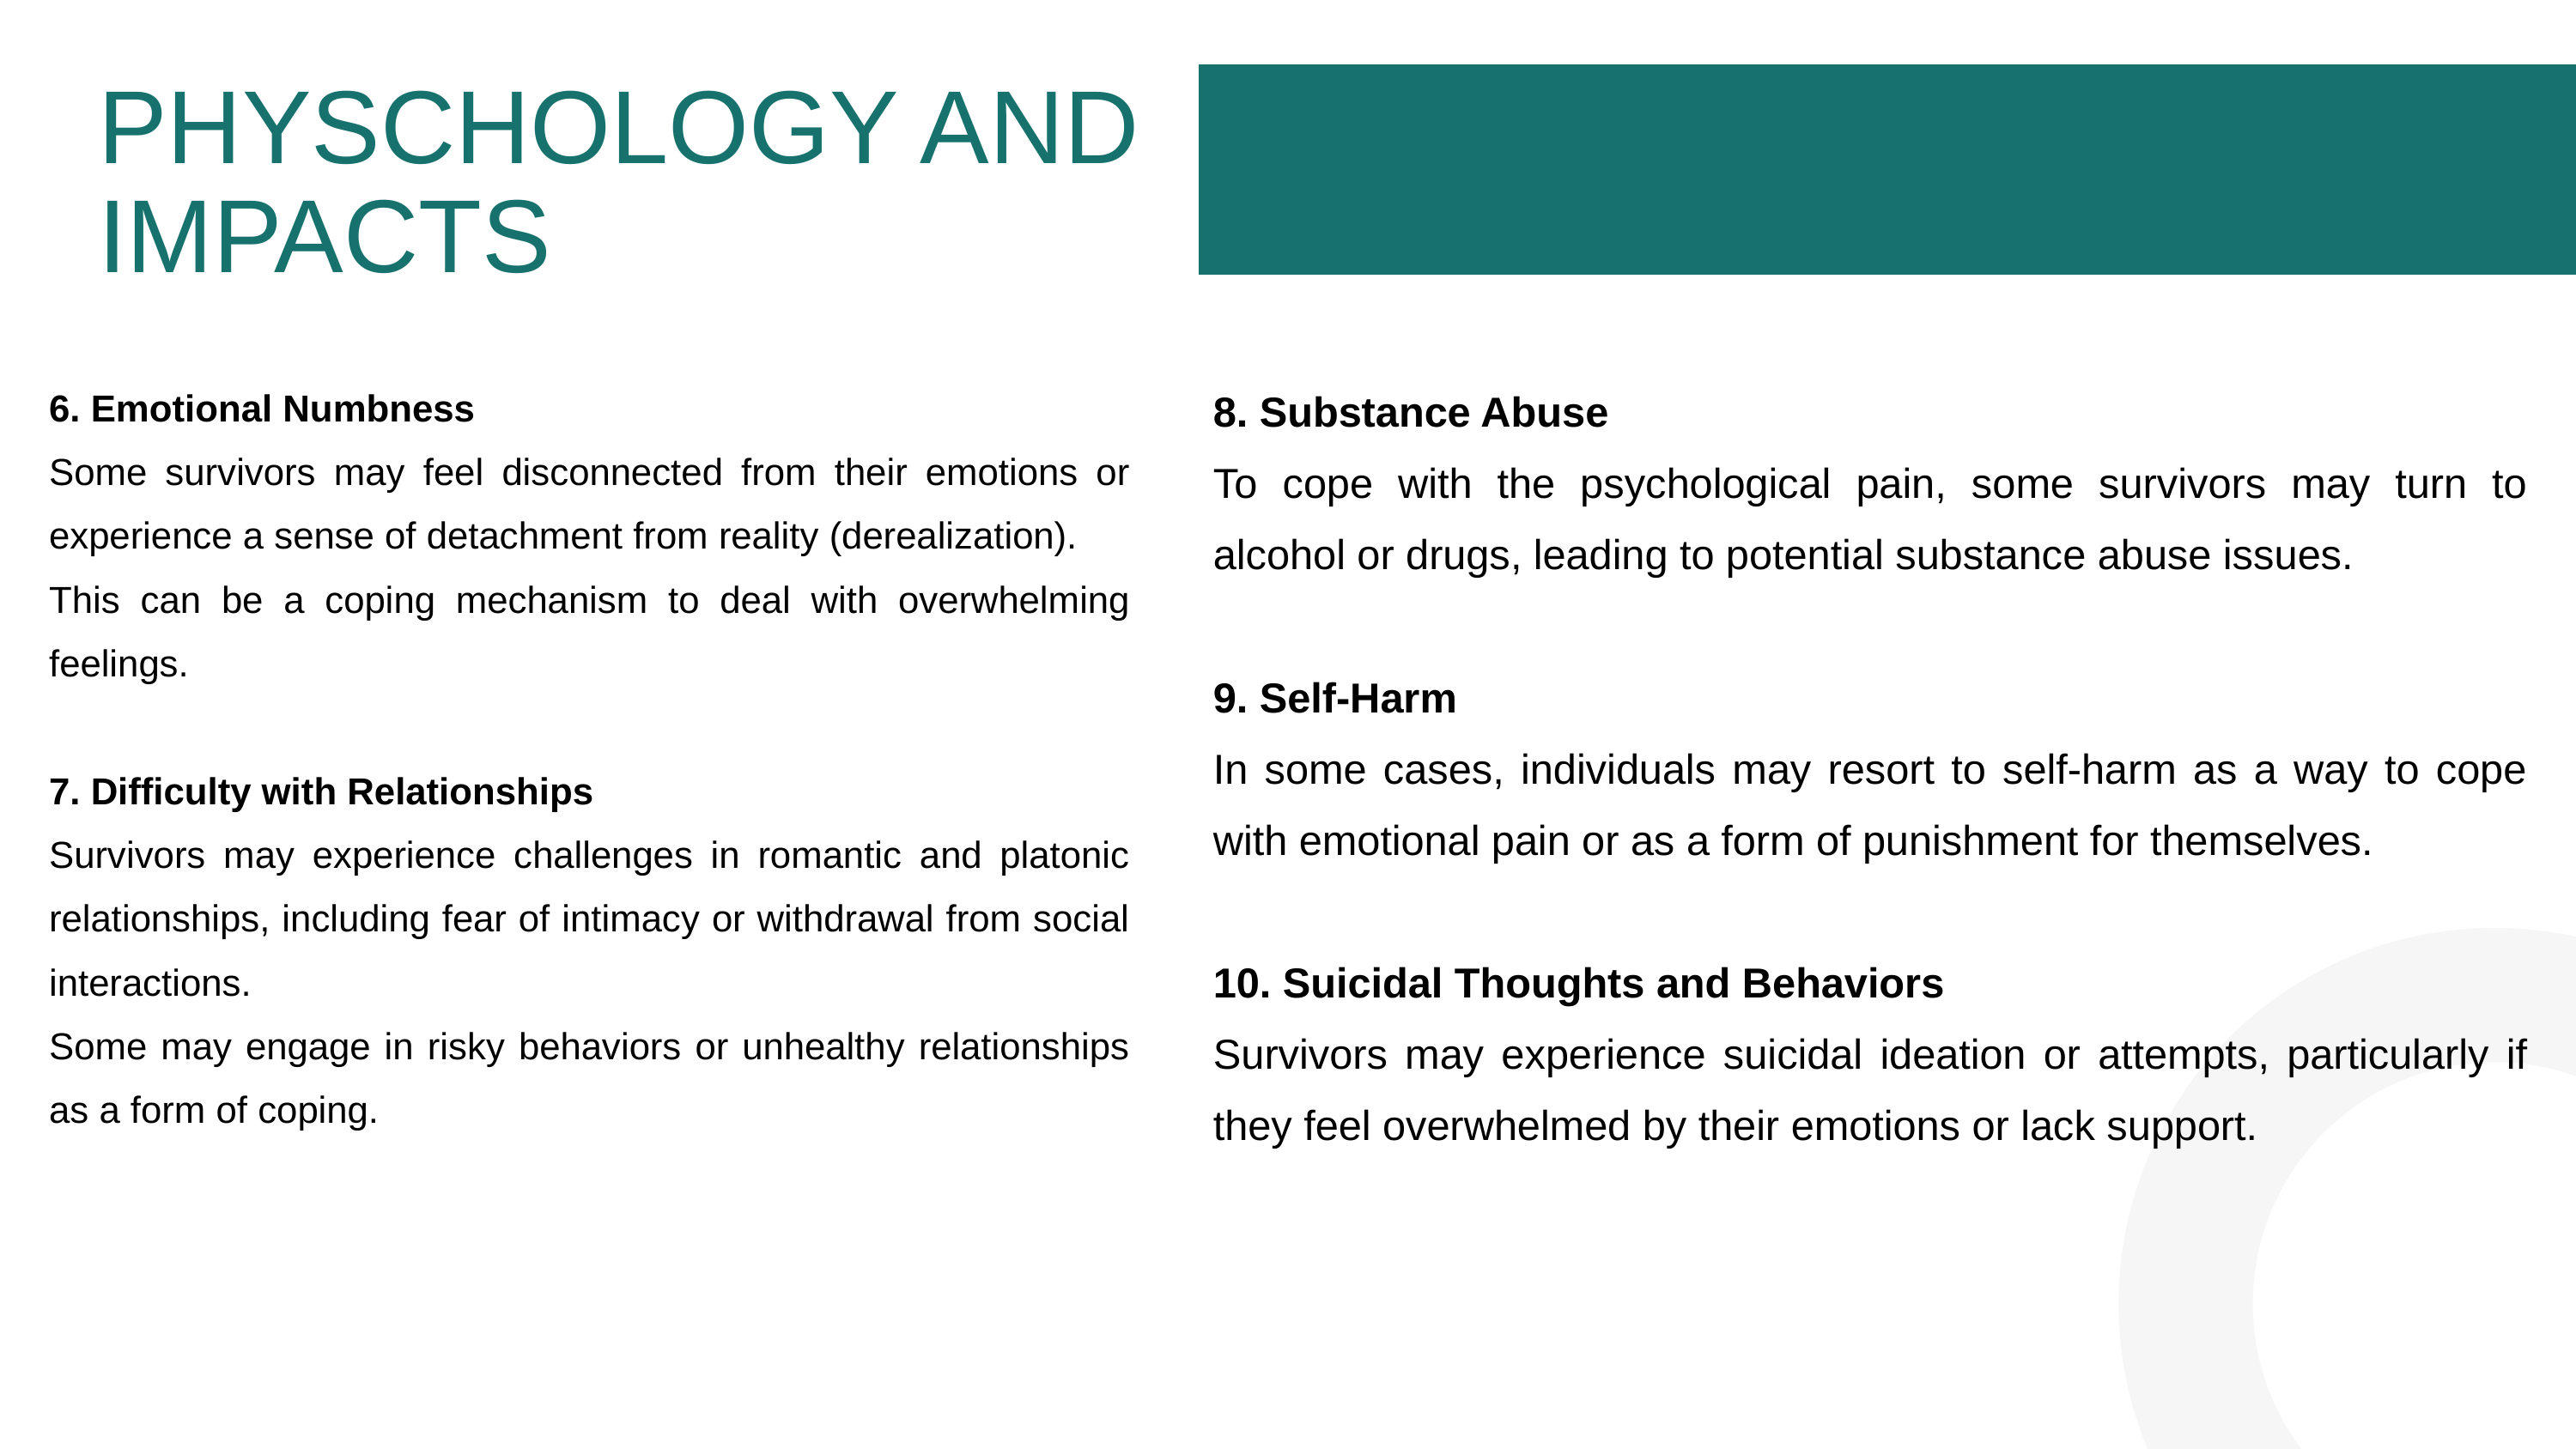

PHYSCHOLOGY AND IMPACTS
8. Substance Abuse
To cope with the psychological pain, some survivors may turn to alcohol or drugs, leading to potential substance abuse issues.

9. Self-Harm
In some cases, individuals may resort to self-harm as a way to cope with emotional pain or as a form of punishment for themselves.

10. Suicidal Thoughts and Behaviors
Survivors may experience suicidal ideation or attempts, particularly if they feel overwhelmed by their emotions or lack support.
6. Emotional Numbness
Some survivors may feel disconnected from their emotions or experience a sense of detachment from reality (derealization).
This can be a coping mechanism to deal with overwhelming feelings.

7. Difficulty with Relationships
Survivors may experience challenges in romantic and platonic relationships, including fear of intimacy or withdrawal from social interactions.
Some may engage in risky behaviors or unhealthy relationships as a form of coping.